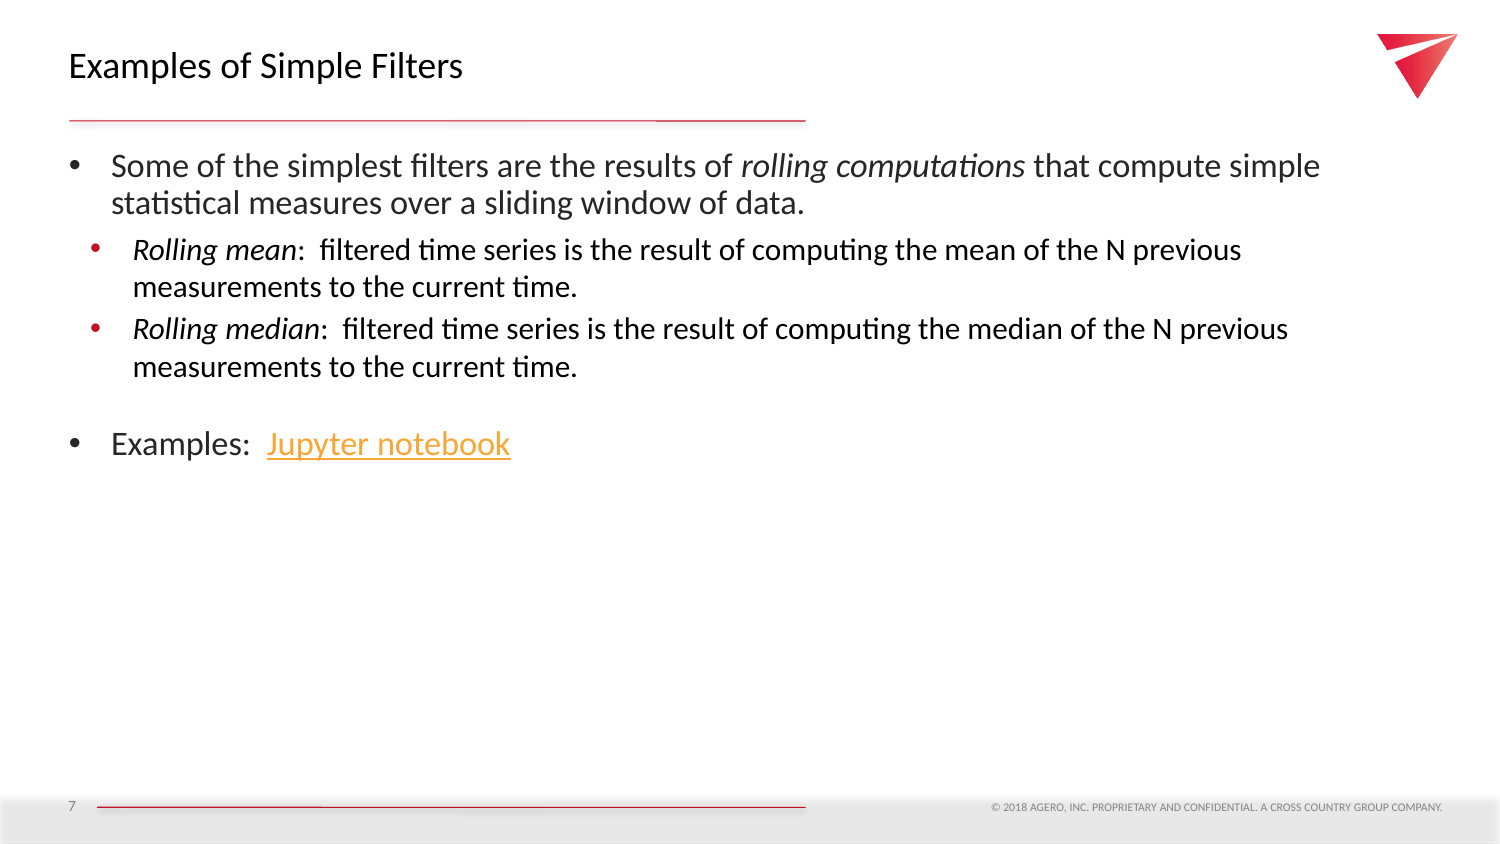

# Examples of Simple Filters
Some of the simplest filters are the results of rolling computations that compute simple statistical measures over a sliding window of data.
Rolling mean:  filtered time series is the result of computing the mean of the N previous measurements to the current time.
Rolling median:  filtered time series is the result of computing the median of the N previous measurements to the current time.

Examples:  Jupyter notebook